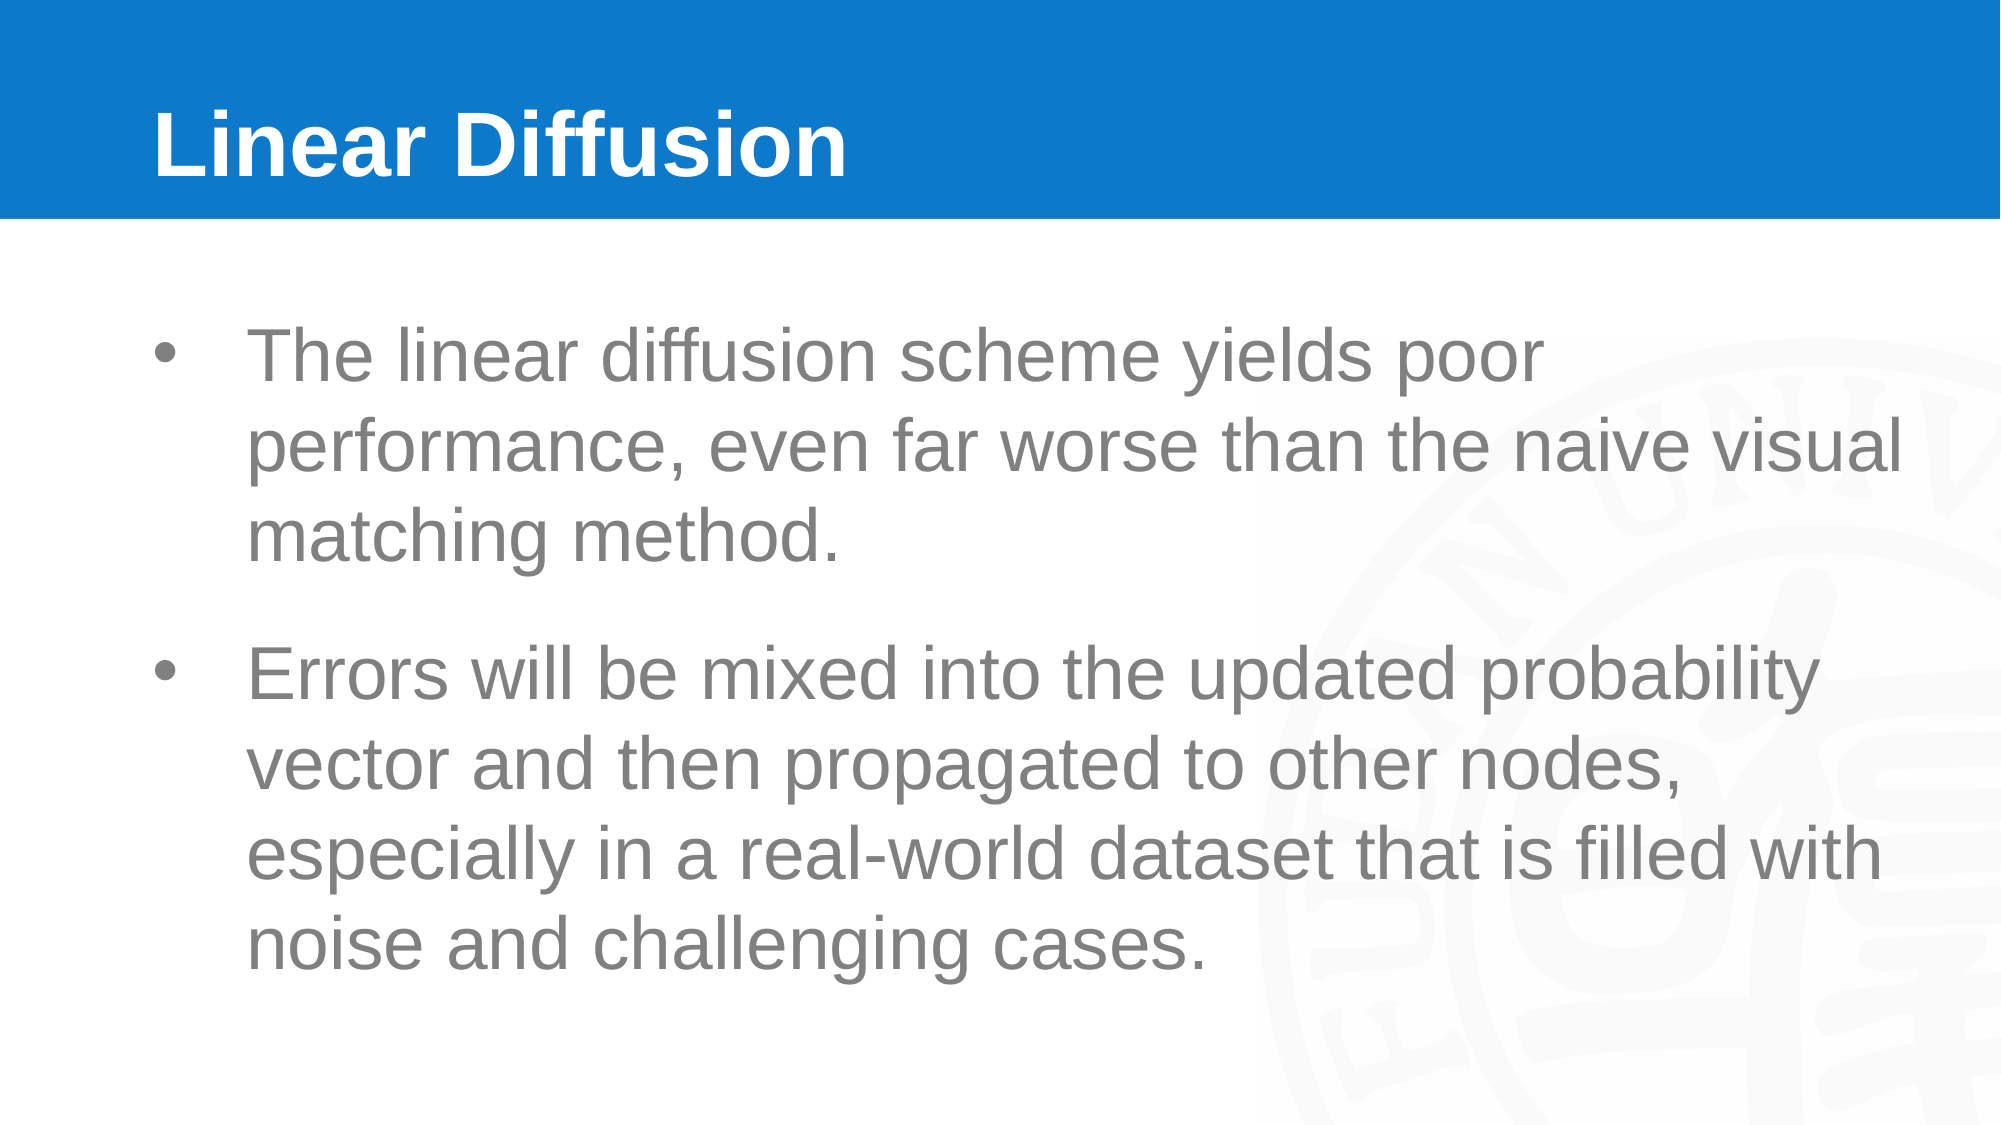

# Linear Diffusion
The linear diffusion scheme yields poor performance, even far worse than the naive visual matching method.
Errors will be mixed into the updated probability vector and then propagated to other nodes, especially in a real-world dataset that is filled with noise and challenging cases.